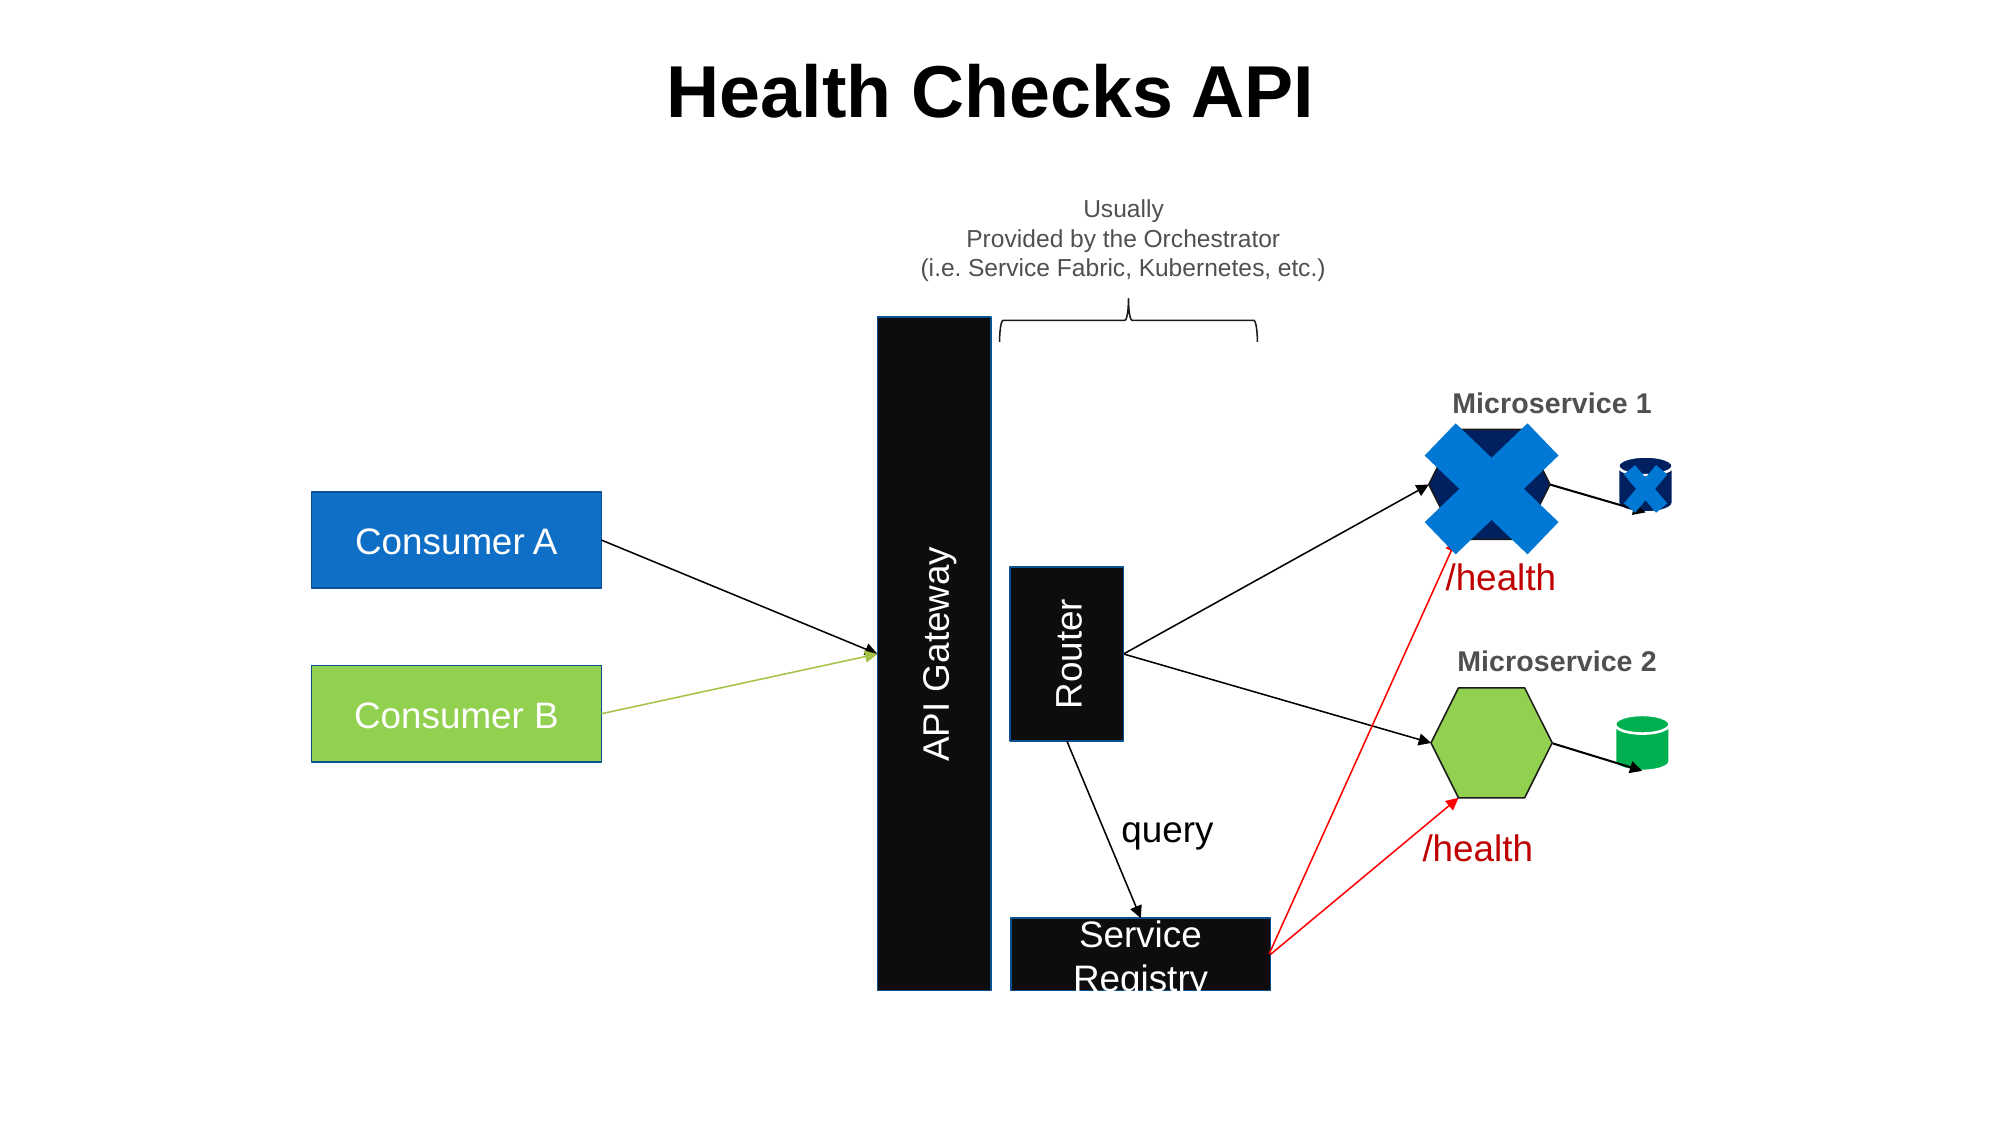

Health Checks API
Usually
Provided by the Orchestrator
(i.e. Service Fabric, Kubernetes, etc.)

API Gateway
Microservice 1

Consumer A
/health
Router
Microservice 2
Consumer B

query
/health
Service Registry